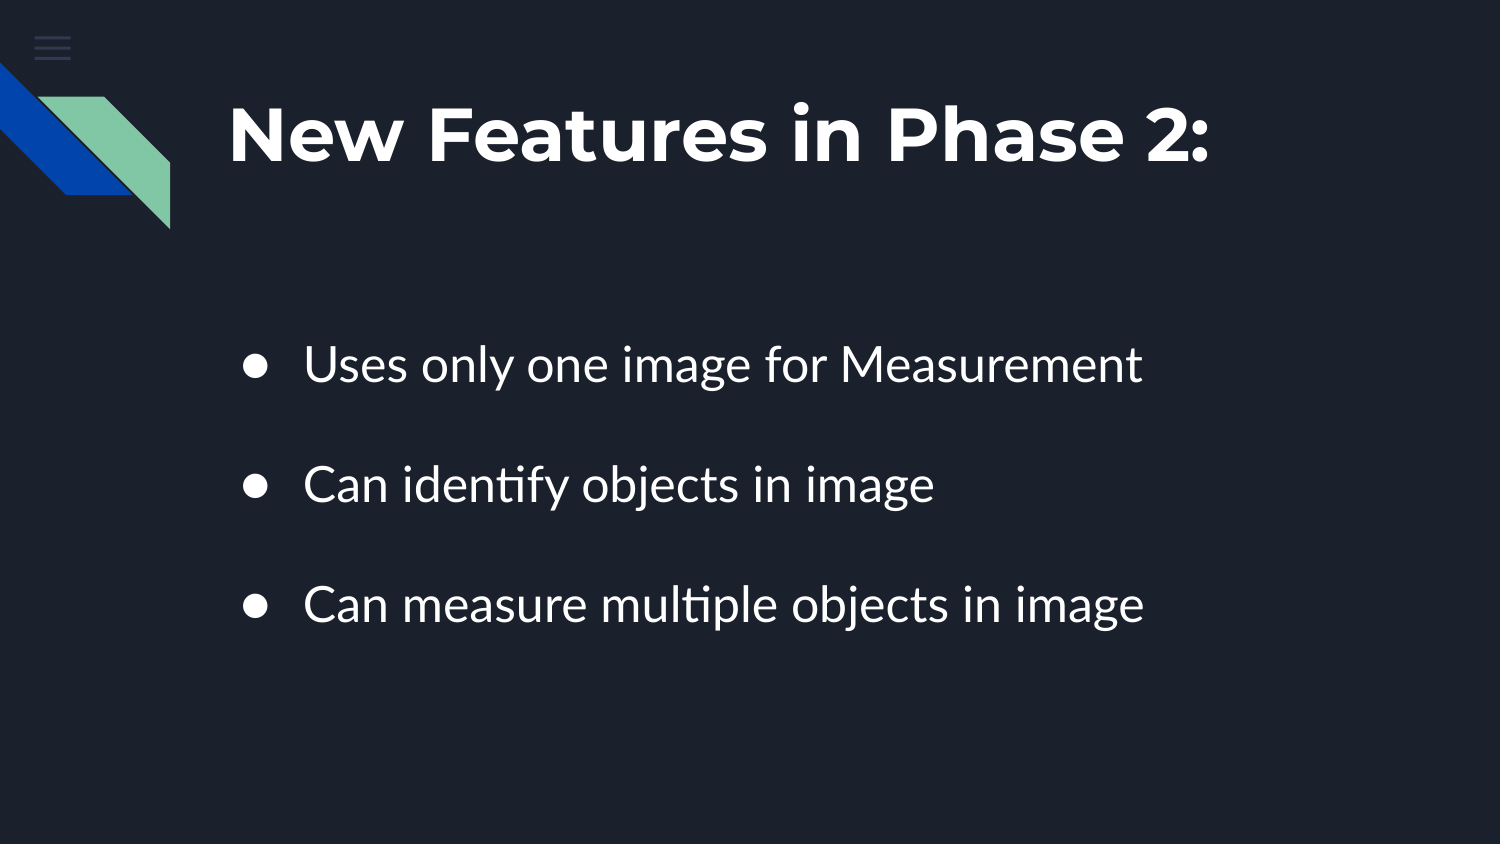

# New Features in Phase 2:
Uses only one image for Measurement
Can identify objects in image
Can measure multiple objects in image